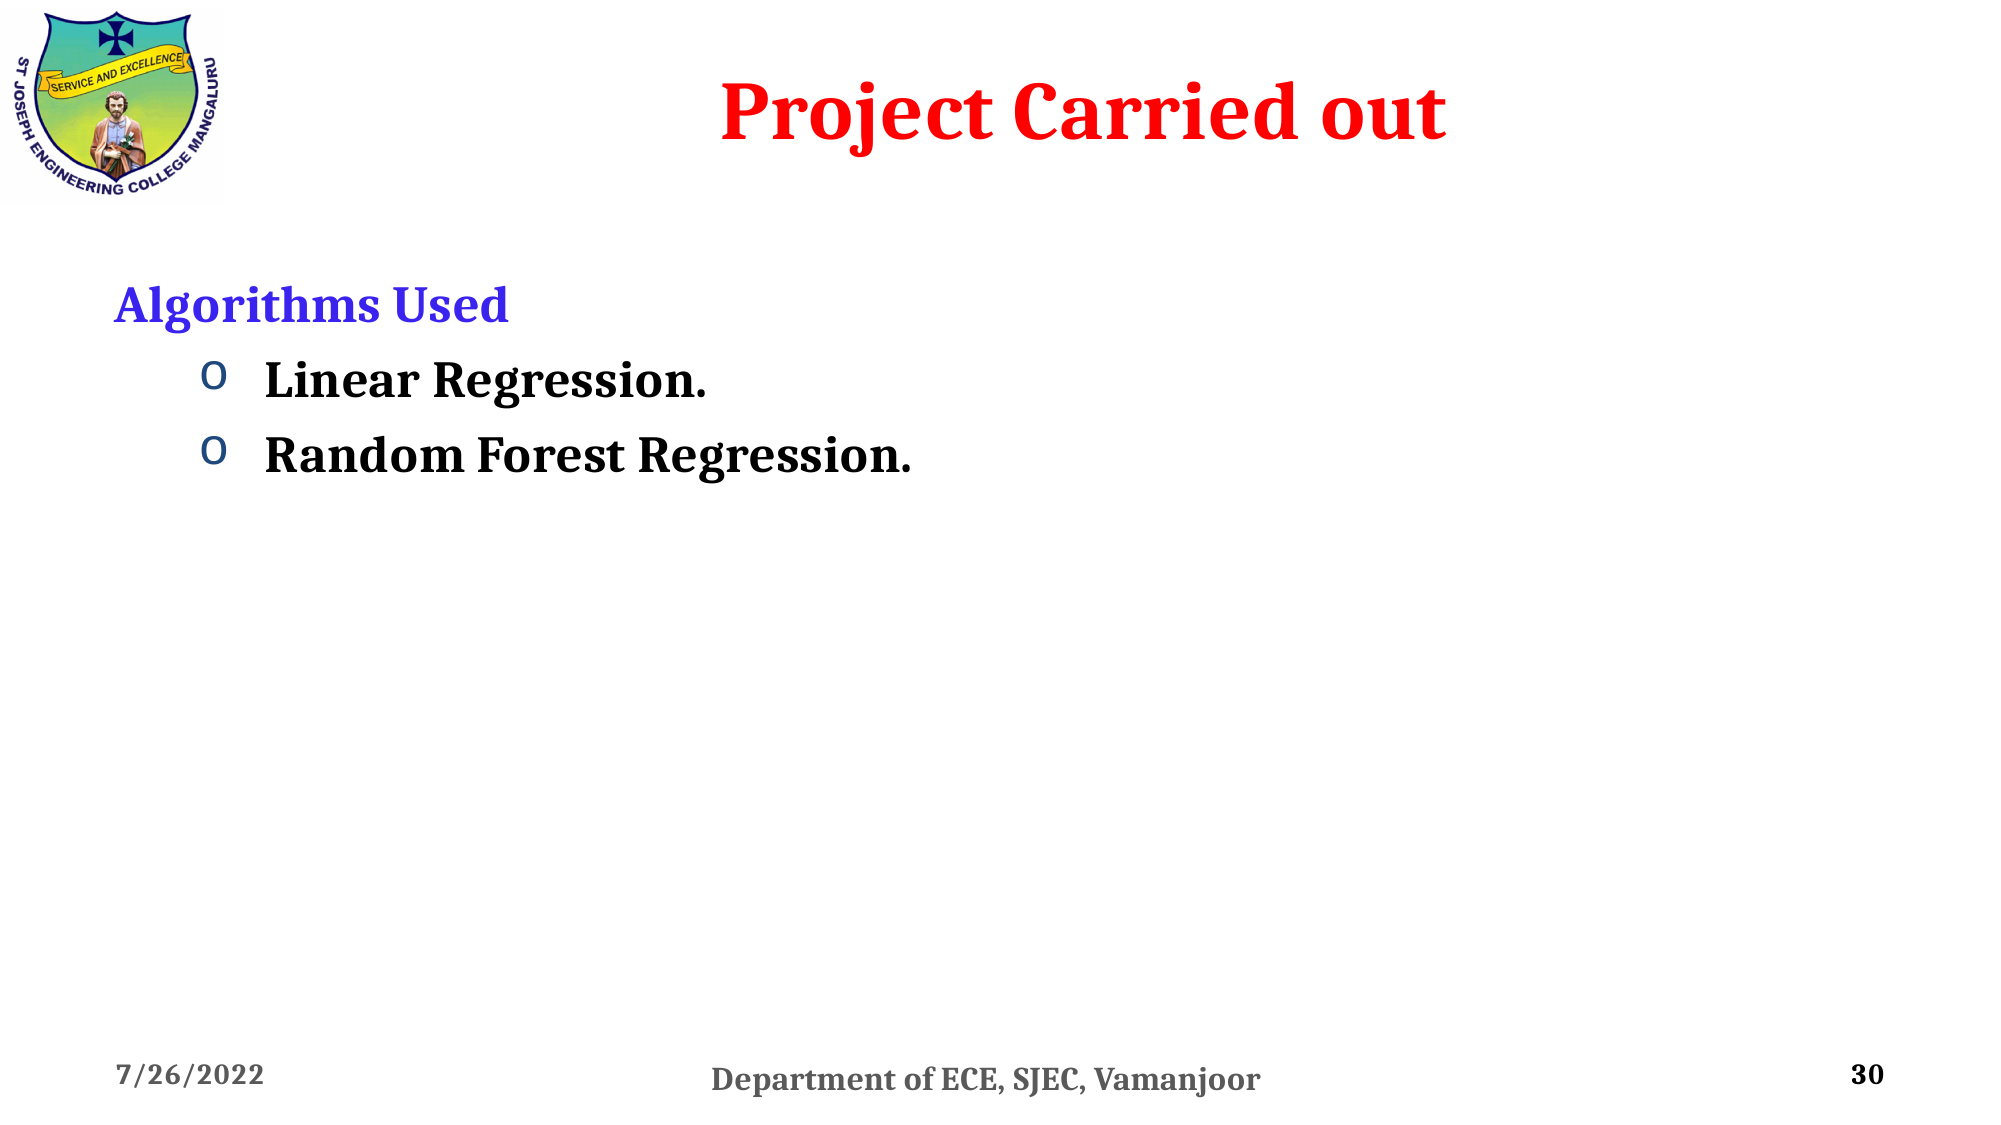

# Project Carried out

Algorithms Used
Linear Regression.
Random Forest Regression.

7/26/2022
30
Department of ECE, SJEC, Vamanjoor